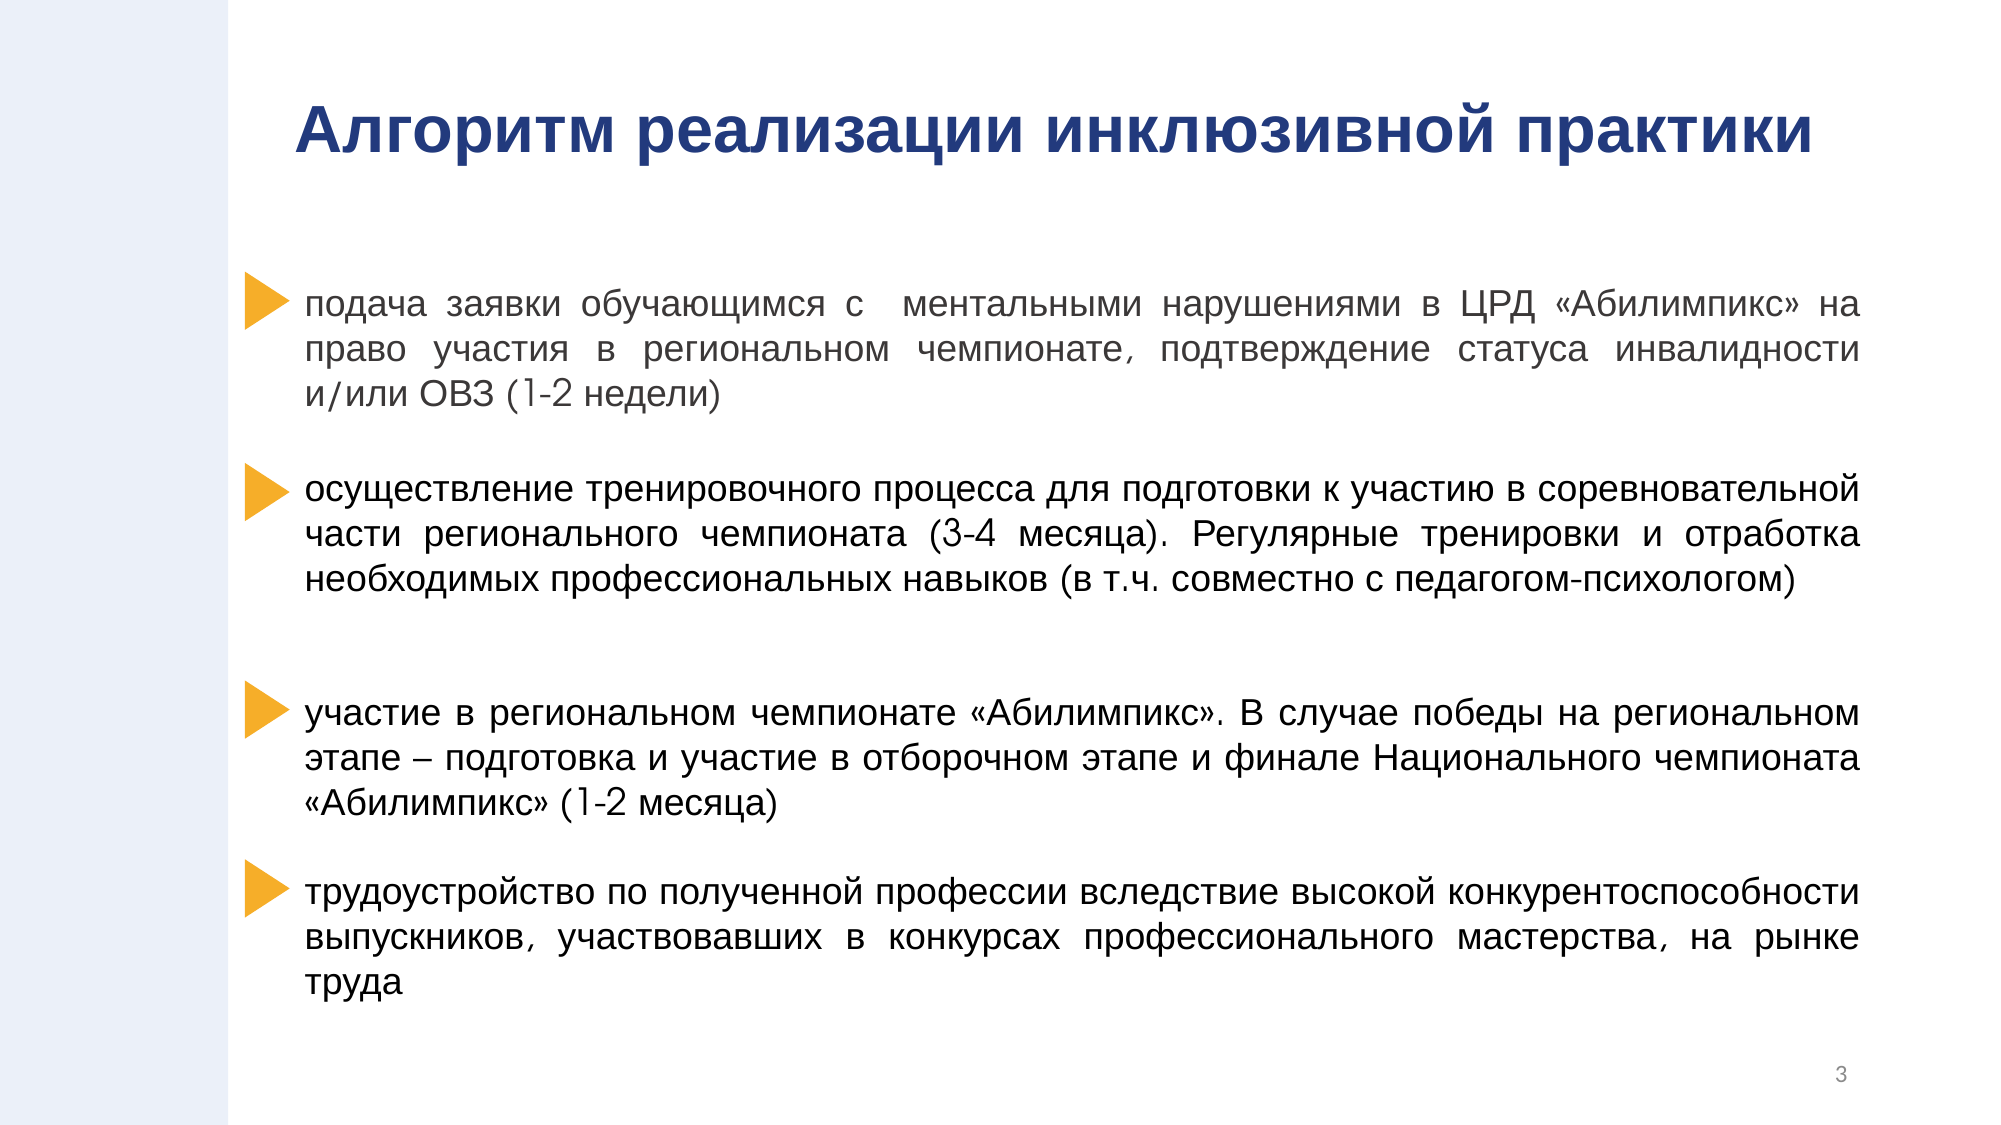

# Алгоритм реализации инклюзивной практики
подача заявки обучающимся с  ментальными нарушениями в ЦРД «Абилимпикс» на право участия в региональном чемпионате, подтверждение статуса инвалидности и/или ОВЗ (1-2 недели)

осуществление тренировочного процесса для подготовки к участию в соревновательной части регионального чемпионата (3-4 месяца). Регулярные тренировки и отработка необходимых профессиональных навыков (в т.ч. совместно с педагогом-психологом)

участие в региональном чемпионате «Абилимпикс». В случае победы на региональном этапе – подготовка и участие в отборочном этапе и финале Национального чемпионата «Абилимпикс» (1-2 месяца)

трудоустройство по полученной профессии вследствие высокой конкурентоспособности выпускников, участвовавших в конкурсах профессионального мастерства, на рынке труда

3